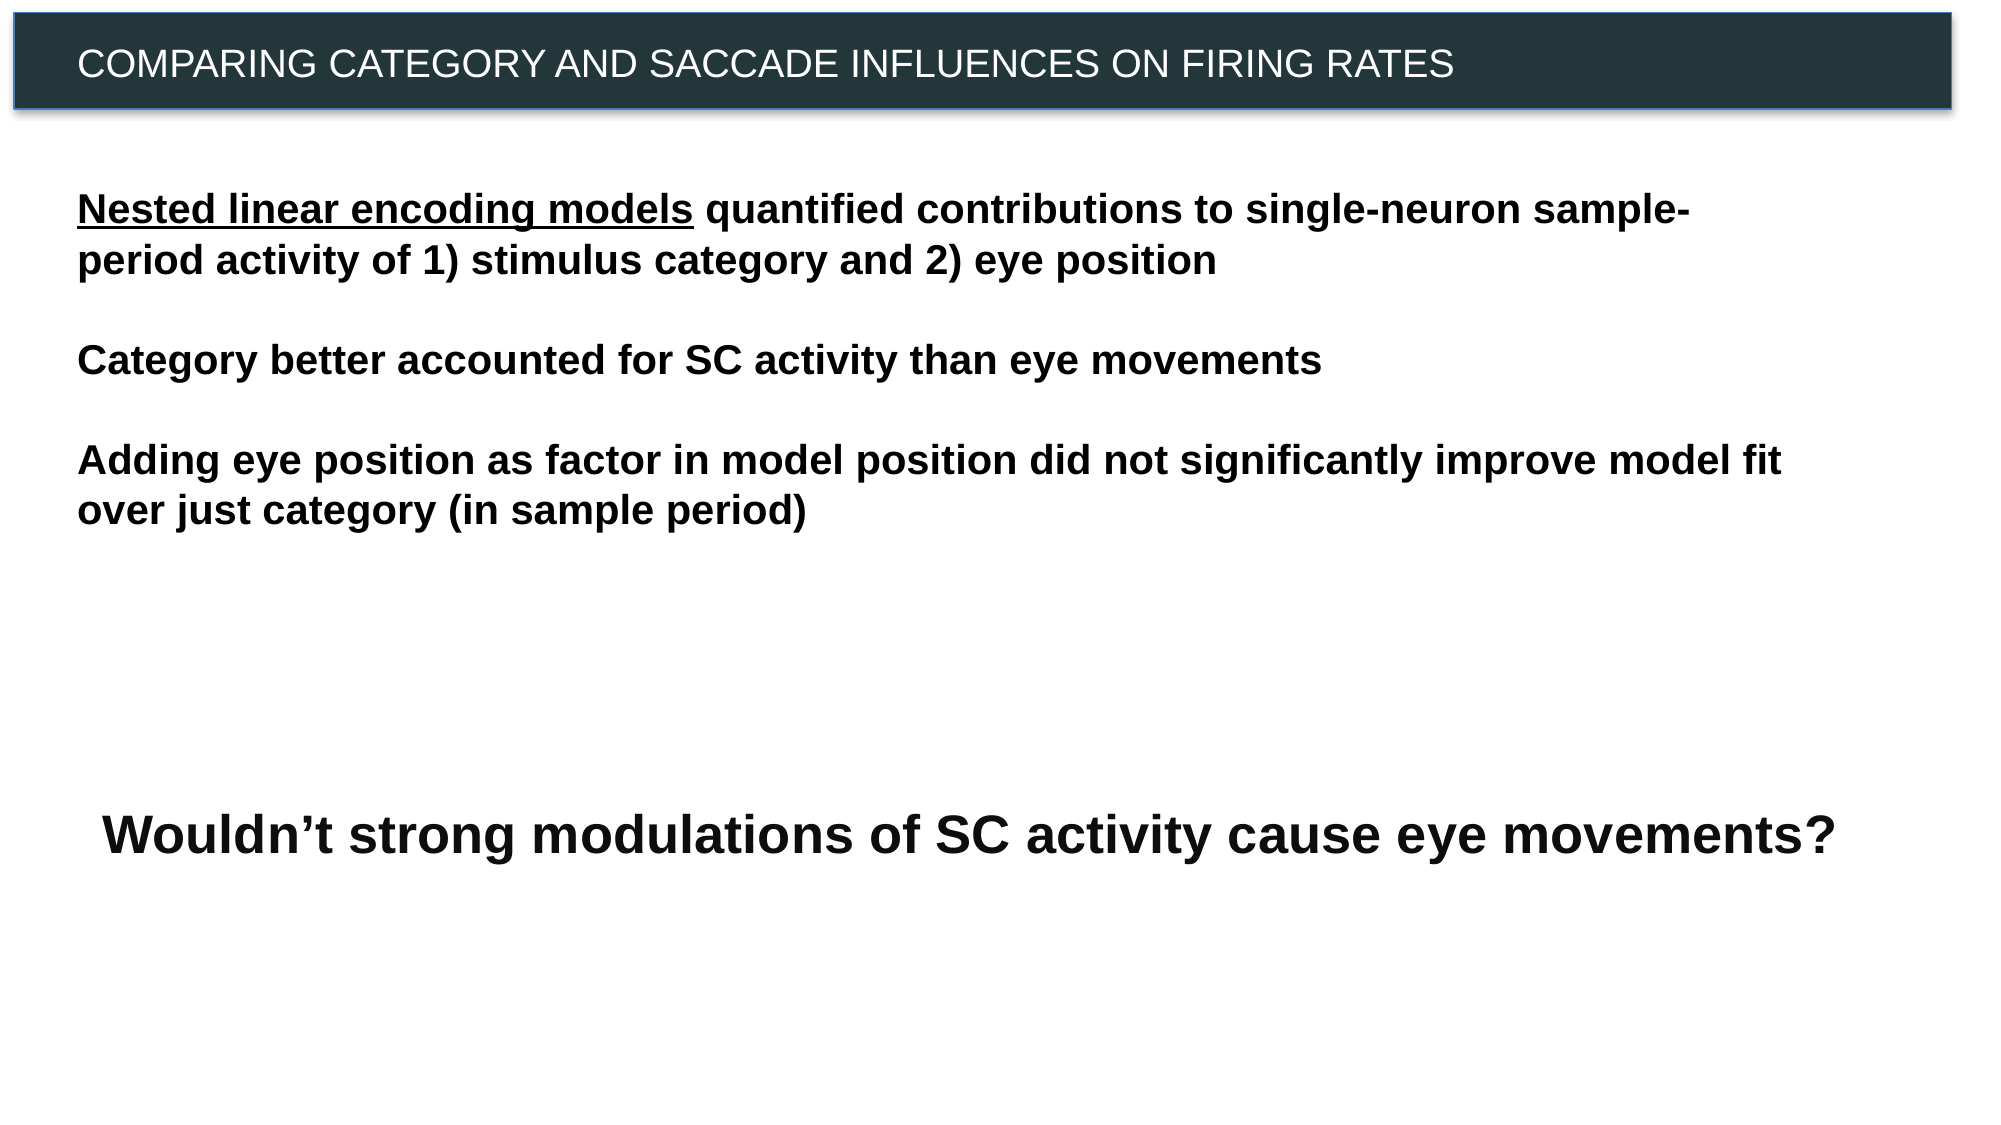

COMPARING CATEGORY AND SACCADE INFLUENCES ON FIRING RATES
Nested linear encoding models quantified contributions to single-neuron sample-period activity of 1) stimulus category and 2) eye position

Category better accounted for SC activity than eye movements

Adding eye position as factor in model position did not significantly improve model fit over just category (in sample period)
Wouldn’t strong modulations of SC activity cause eye movements?